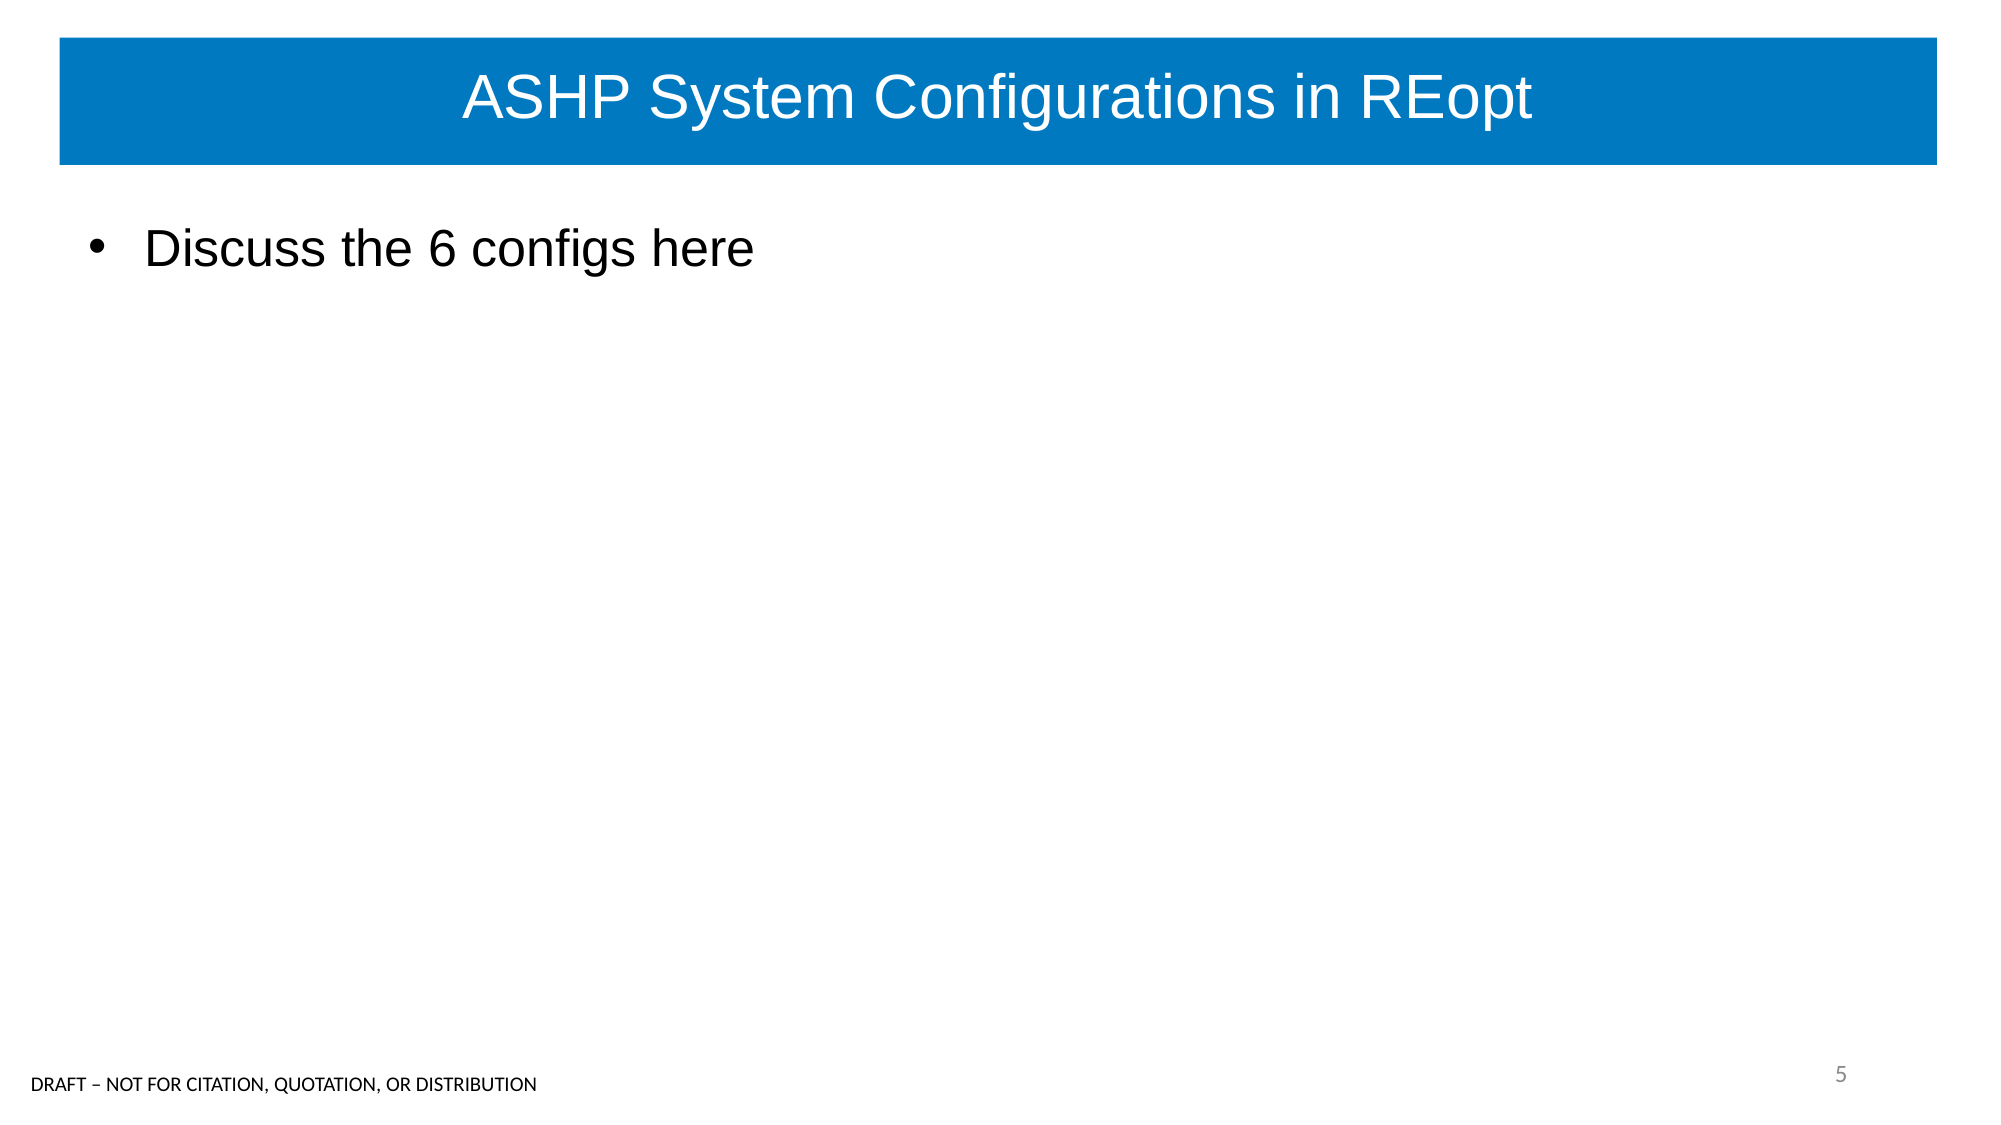

ASHP System Configurations in REopt
Discuss the 6 configs here
5
DRAFT – NOT FOR CITATION, QUOTATION, OR DISTRIBUTION